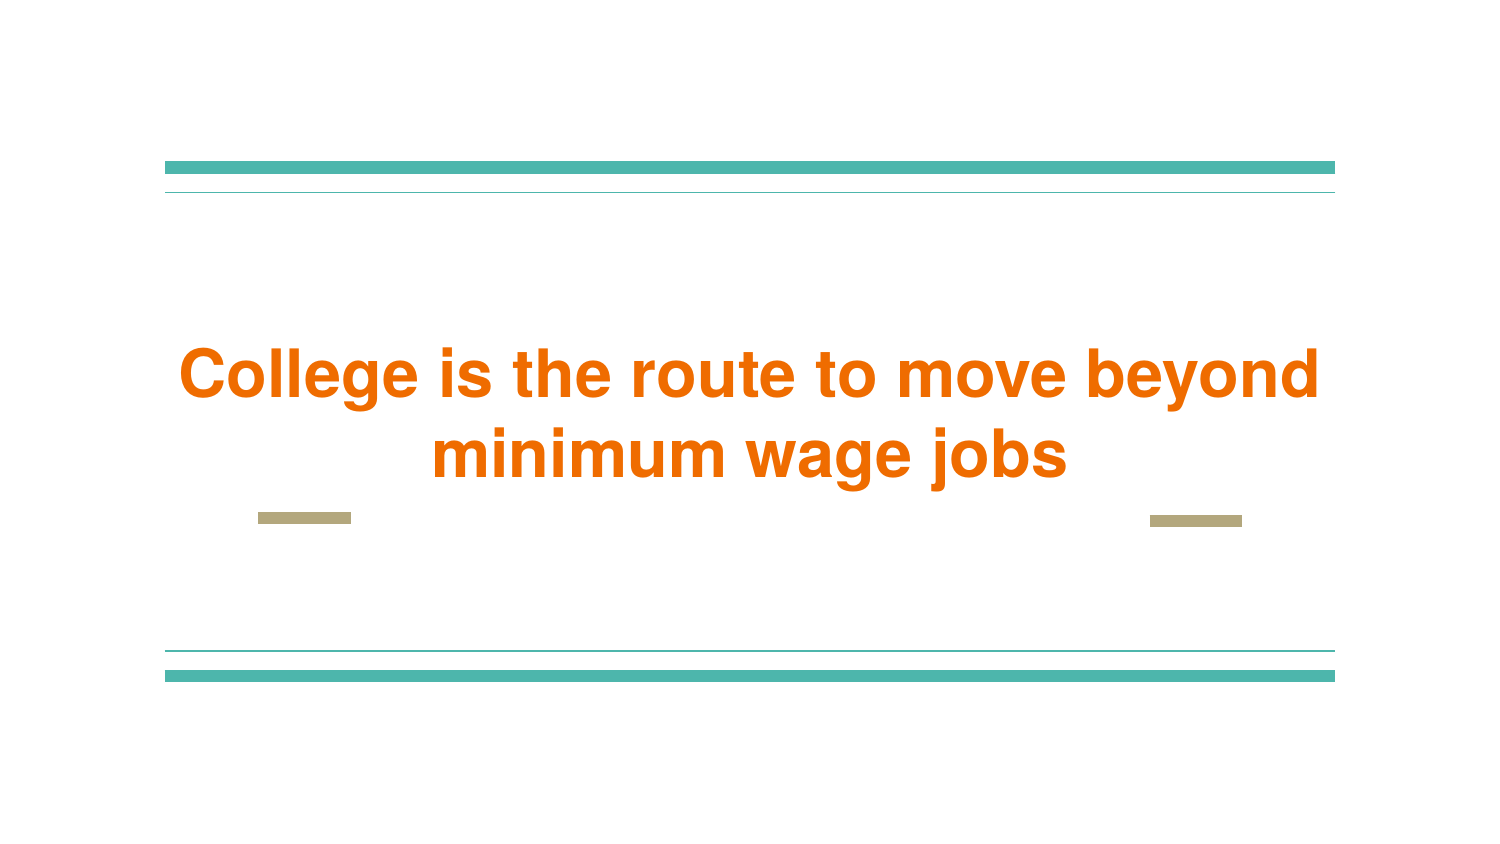

# College is the route to move beyond minimum wage jobs